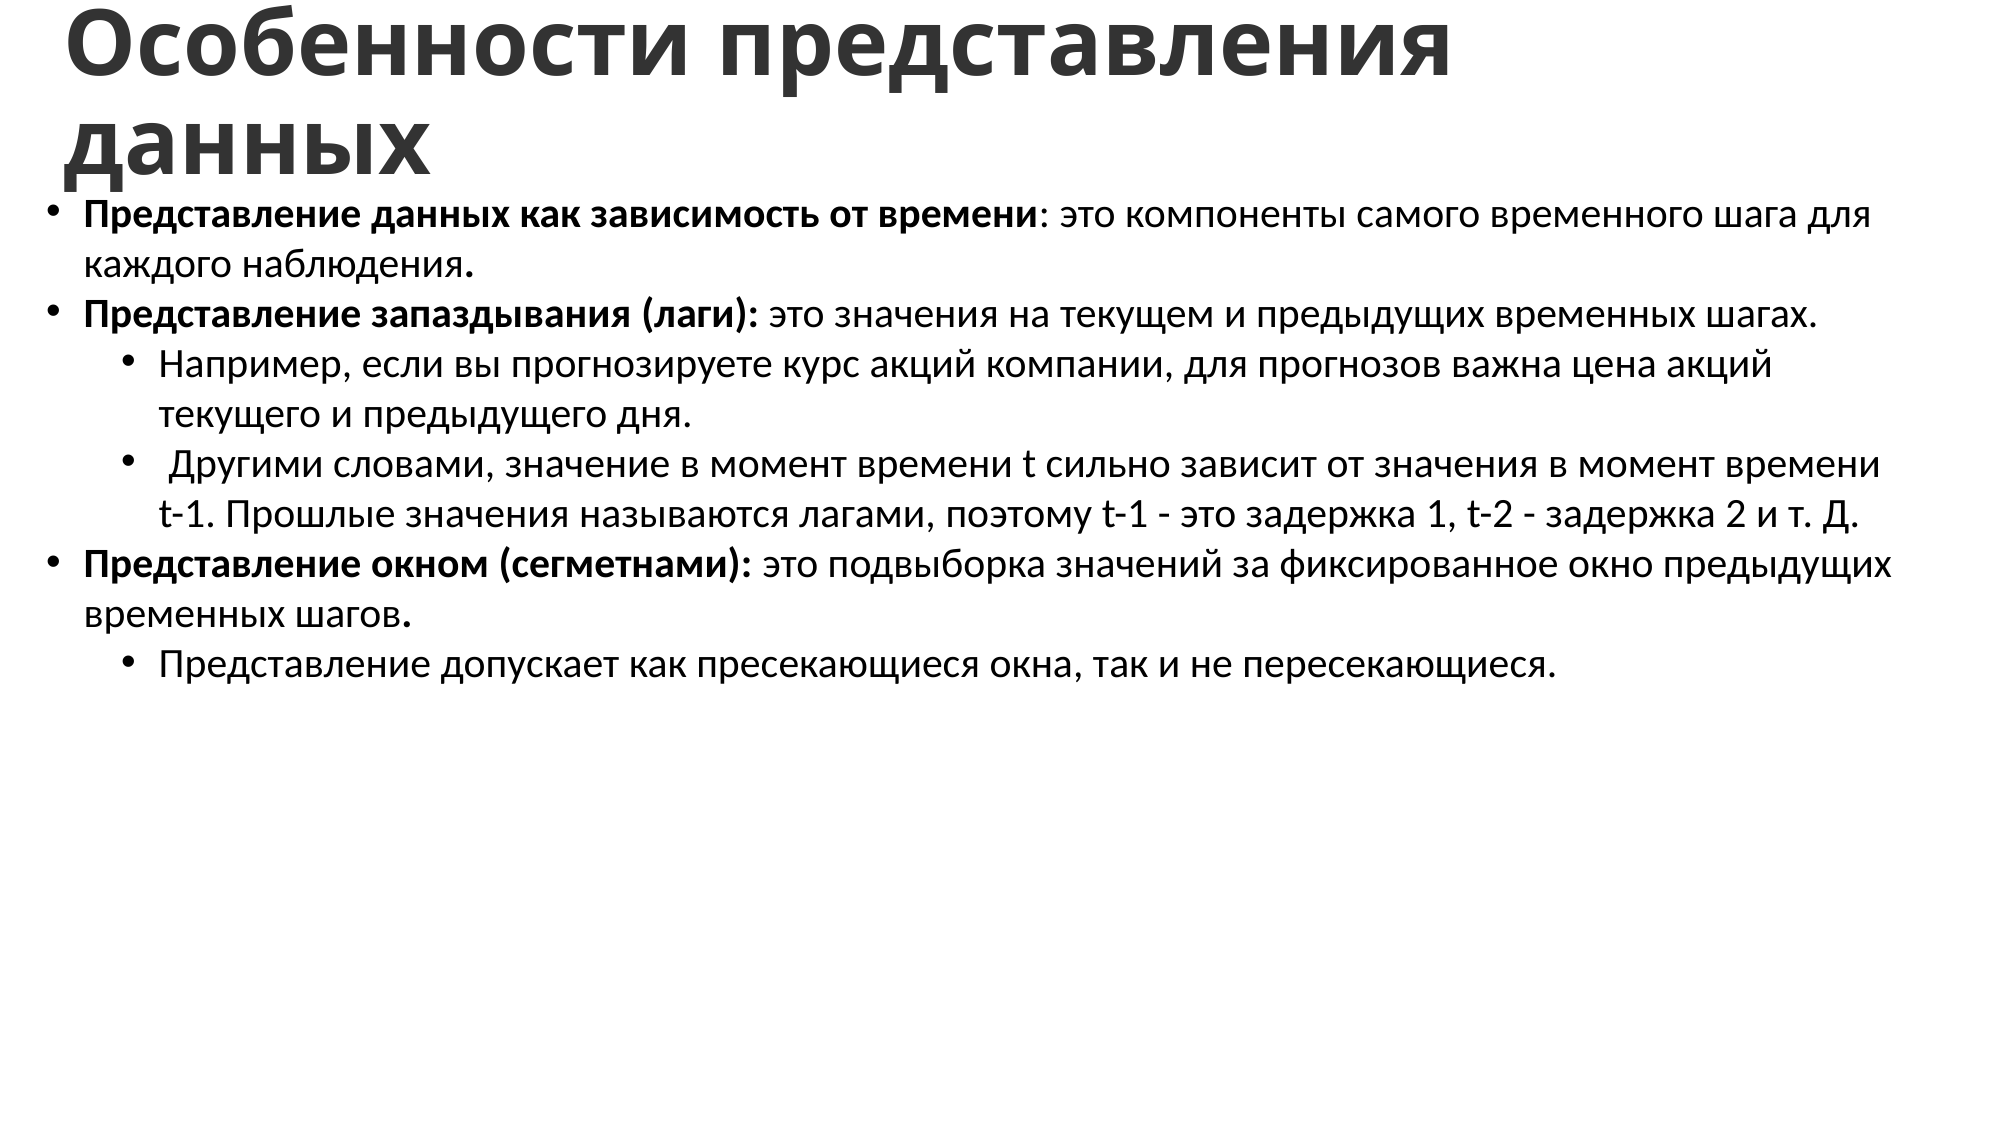

# Особенности представления данных
Представление данных как зависимость от времени: это компоненты самого временного шага для каждого наблюдения.
Представление запаздывания (лаги): это значения на текущем и предыдущих временных шагах.
Например, если вы прогнозируете курс акций компании, для прогнозов важна цена акций текущего и предыдущего дня.
 Другими словами, значение в момент времени t сильно зависит от значения в момент времени t-1. Прошлые значения называются лагами, поэтому t-1 - это задержка 1, t-2 - задержка 2 и т. Д.
Представление окном (сегметнами): это подвыборка значений за фиксированное окно предыдущих временных шагов.
Представление допускает как пресекающиеся окна, так и не пересекающиеся.